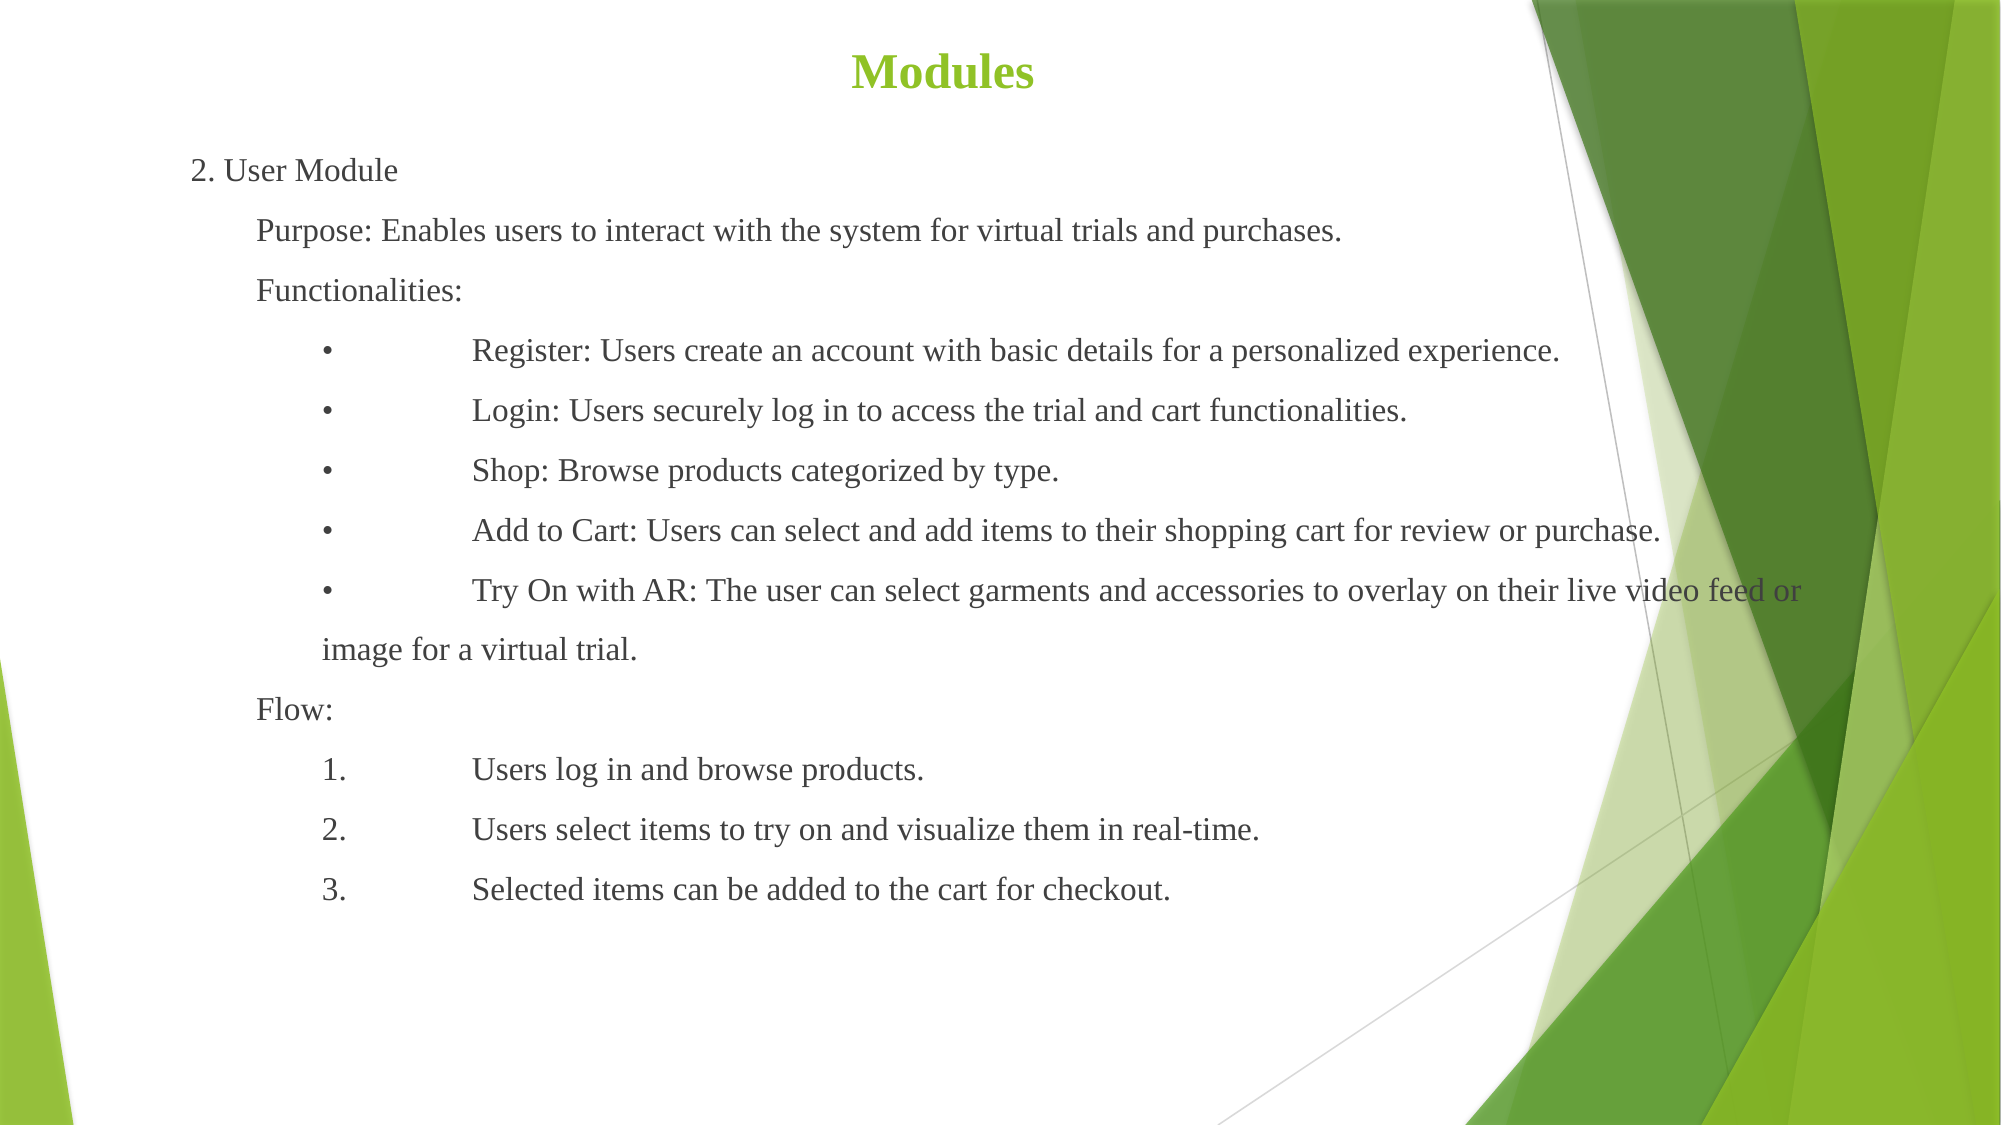

# Modules
2. User Module
Purpose: Enables users to interact with the system for virtual trials and purchases.
Functionalities:
•	Register: Users create an account with basic details for a personalized experience.
•	Login: Users securely log in to access the trial and cart functionalities.
•	Shop: Browse products categorized by type.
•	Add to Cart: Users can select and add items to their shopping cart for review or purchase.
•	Try On with AR: The user can select garments and accessories to overlay on their live video feed or image for a virtual trial.
Flow:
1.	Users log in and browse products.
2.	Users select items to try on and visualize them in real-time.
3.	Selected items can be added to the cart for checkout.